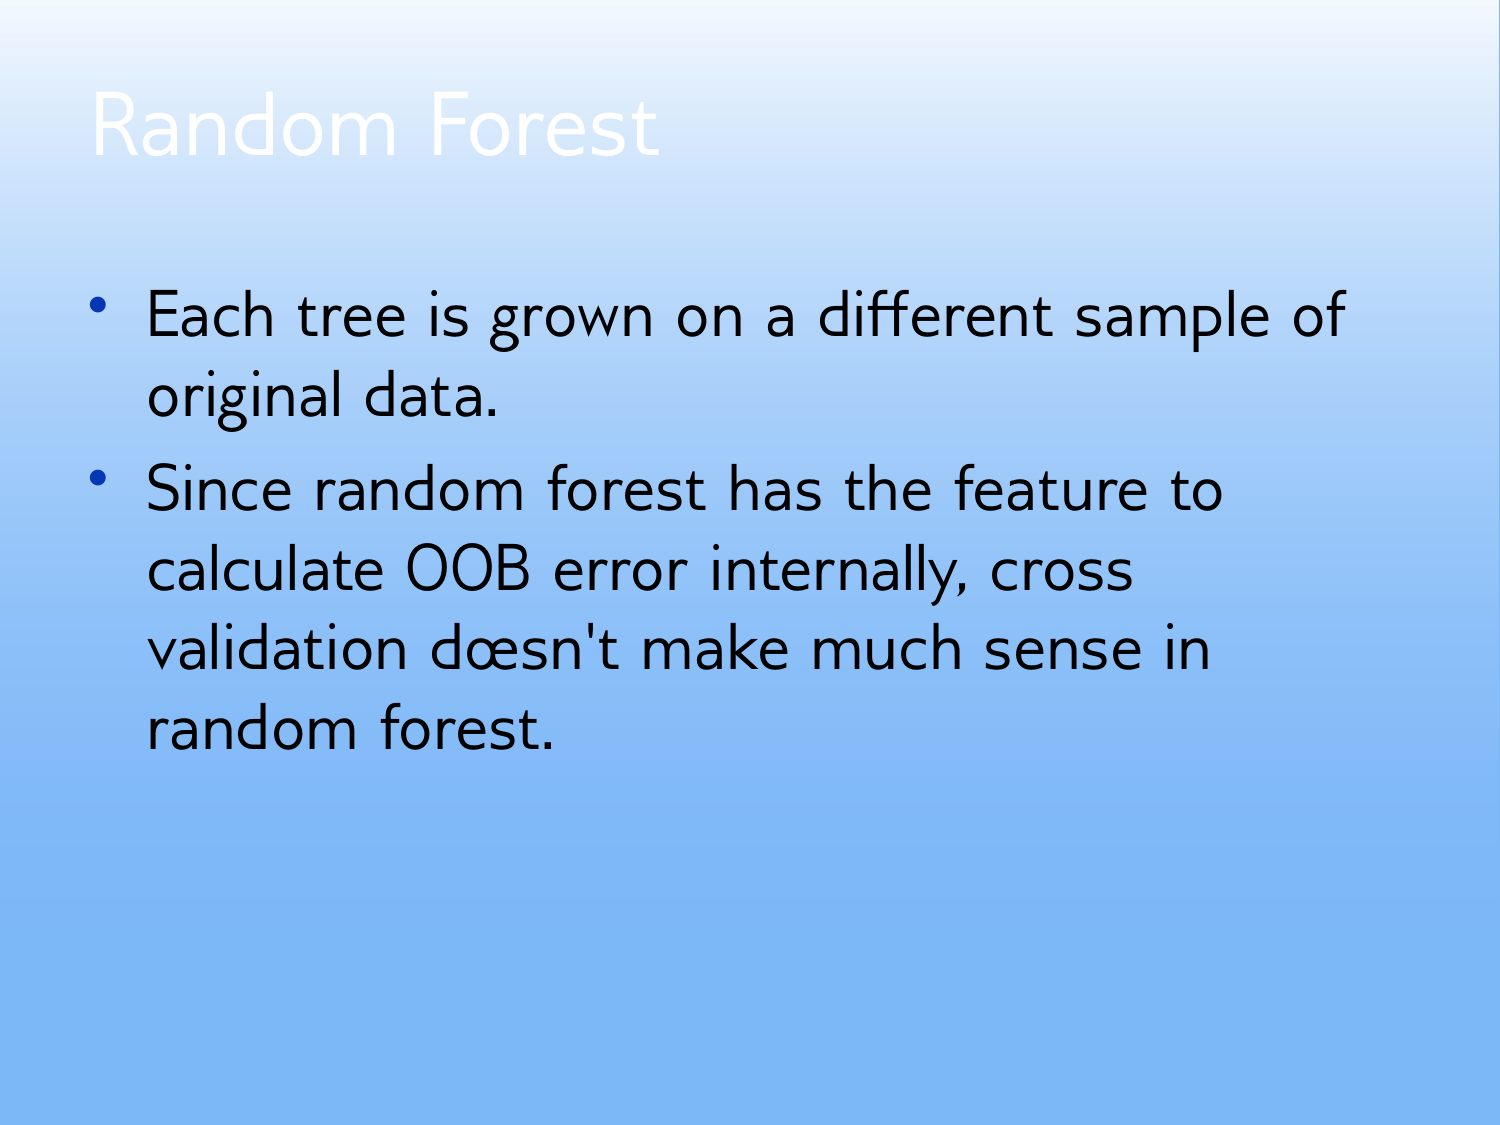

# Random Forest
Each tree is grown on a different sample of original data.
Since random forest has the feature to calculate OOB error internally, cross validation doesn't make much sense in random forest.